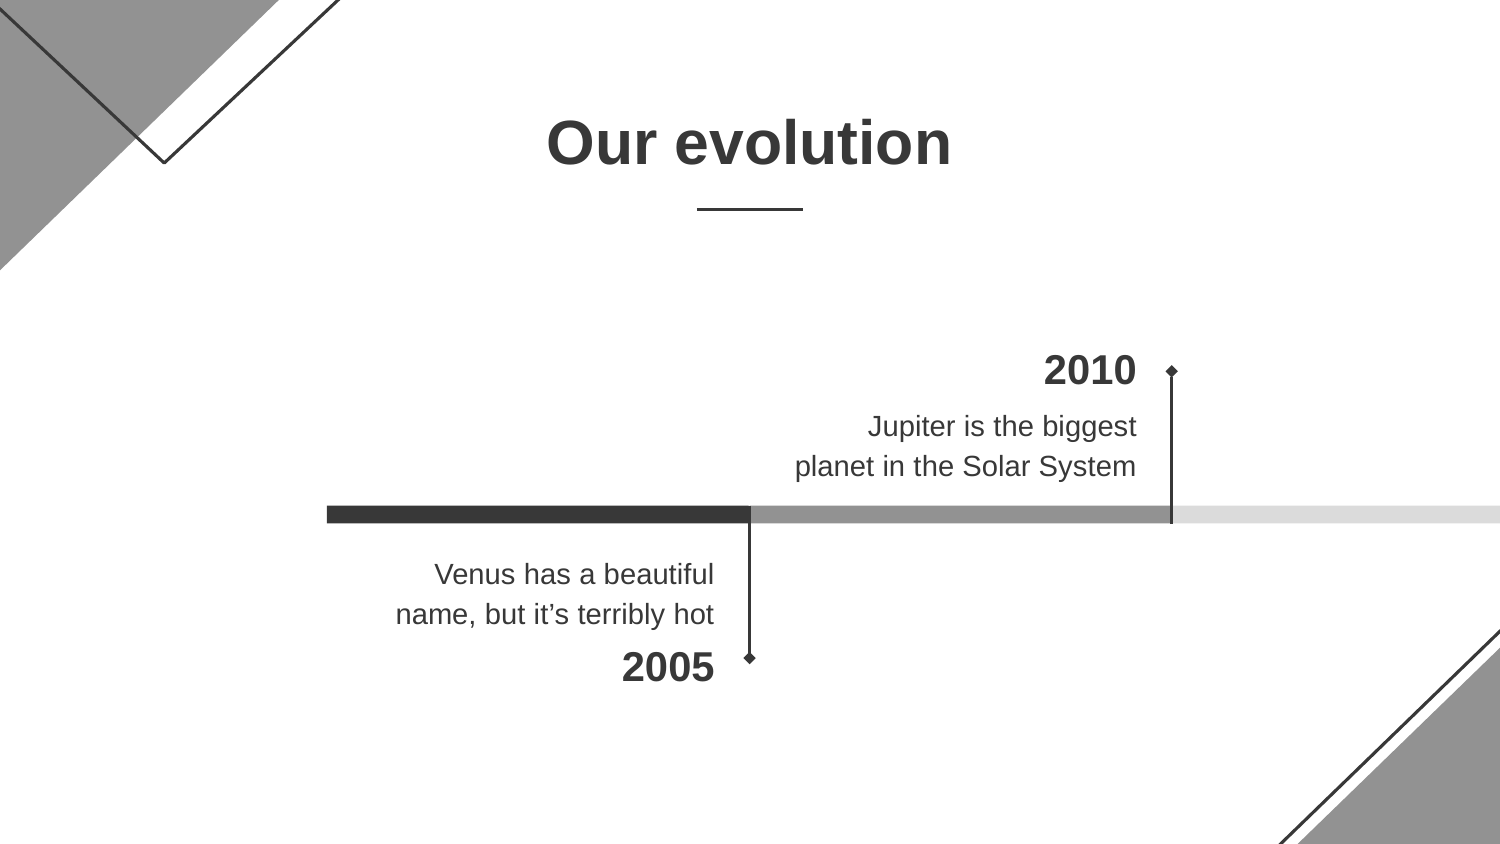

# Our evolution
2010
Jupiter is the biggest planet in the Solar System

Venus has a beautiful name, but it’s terribly hot
2005